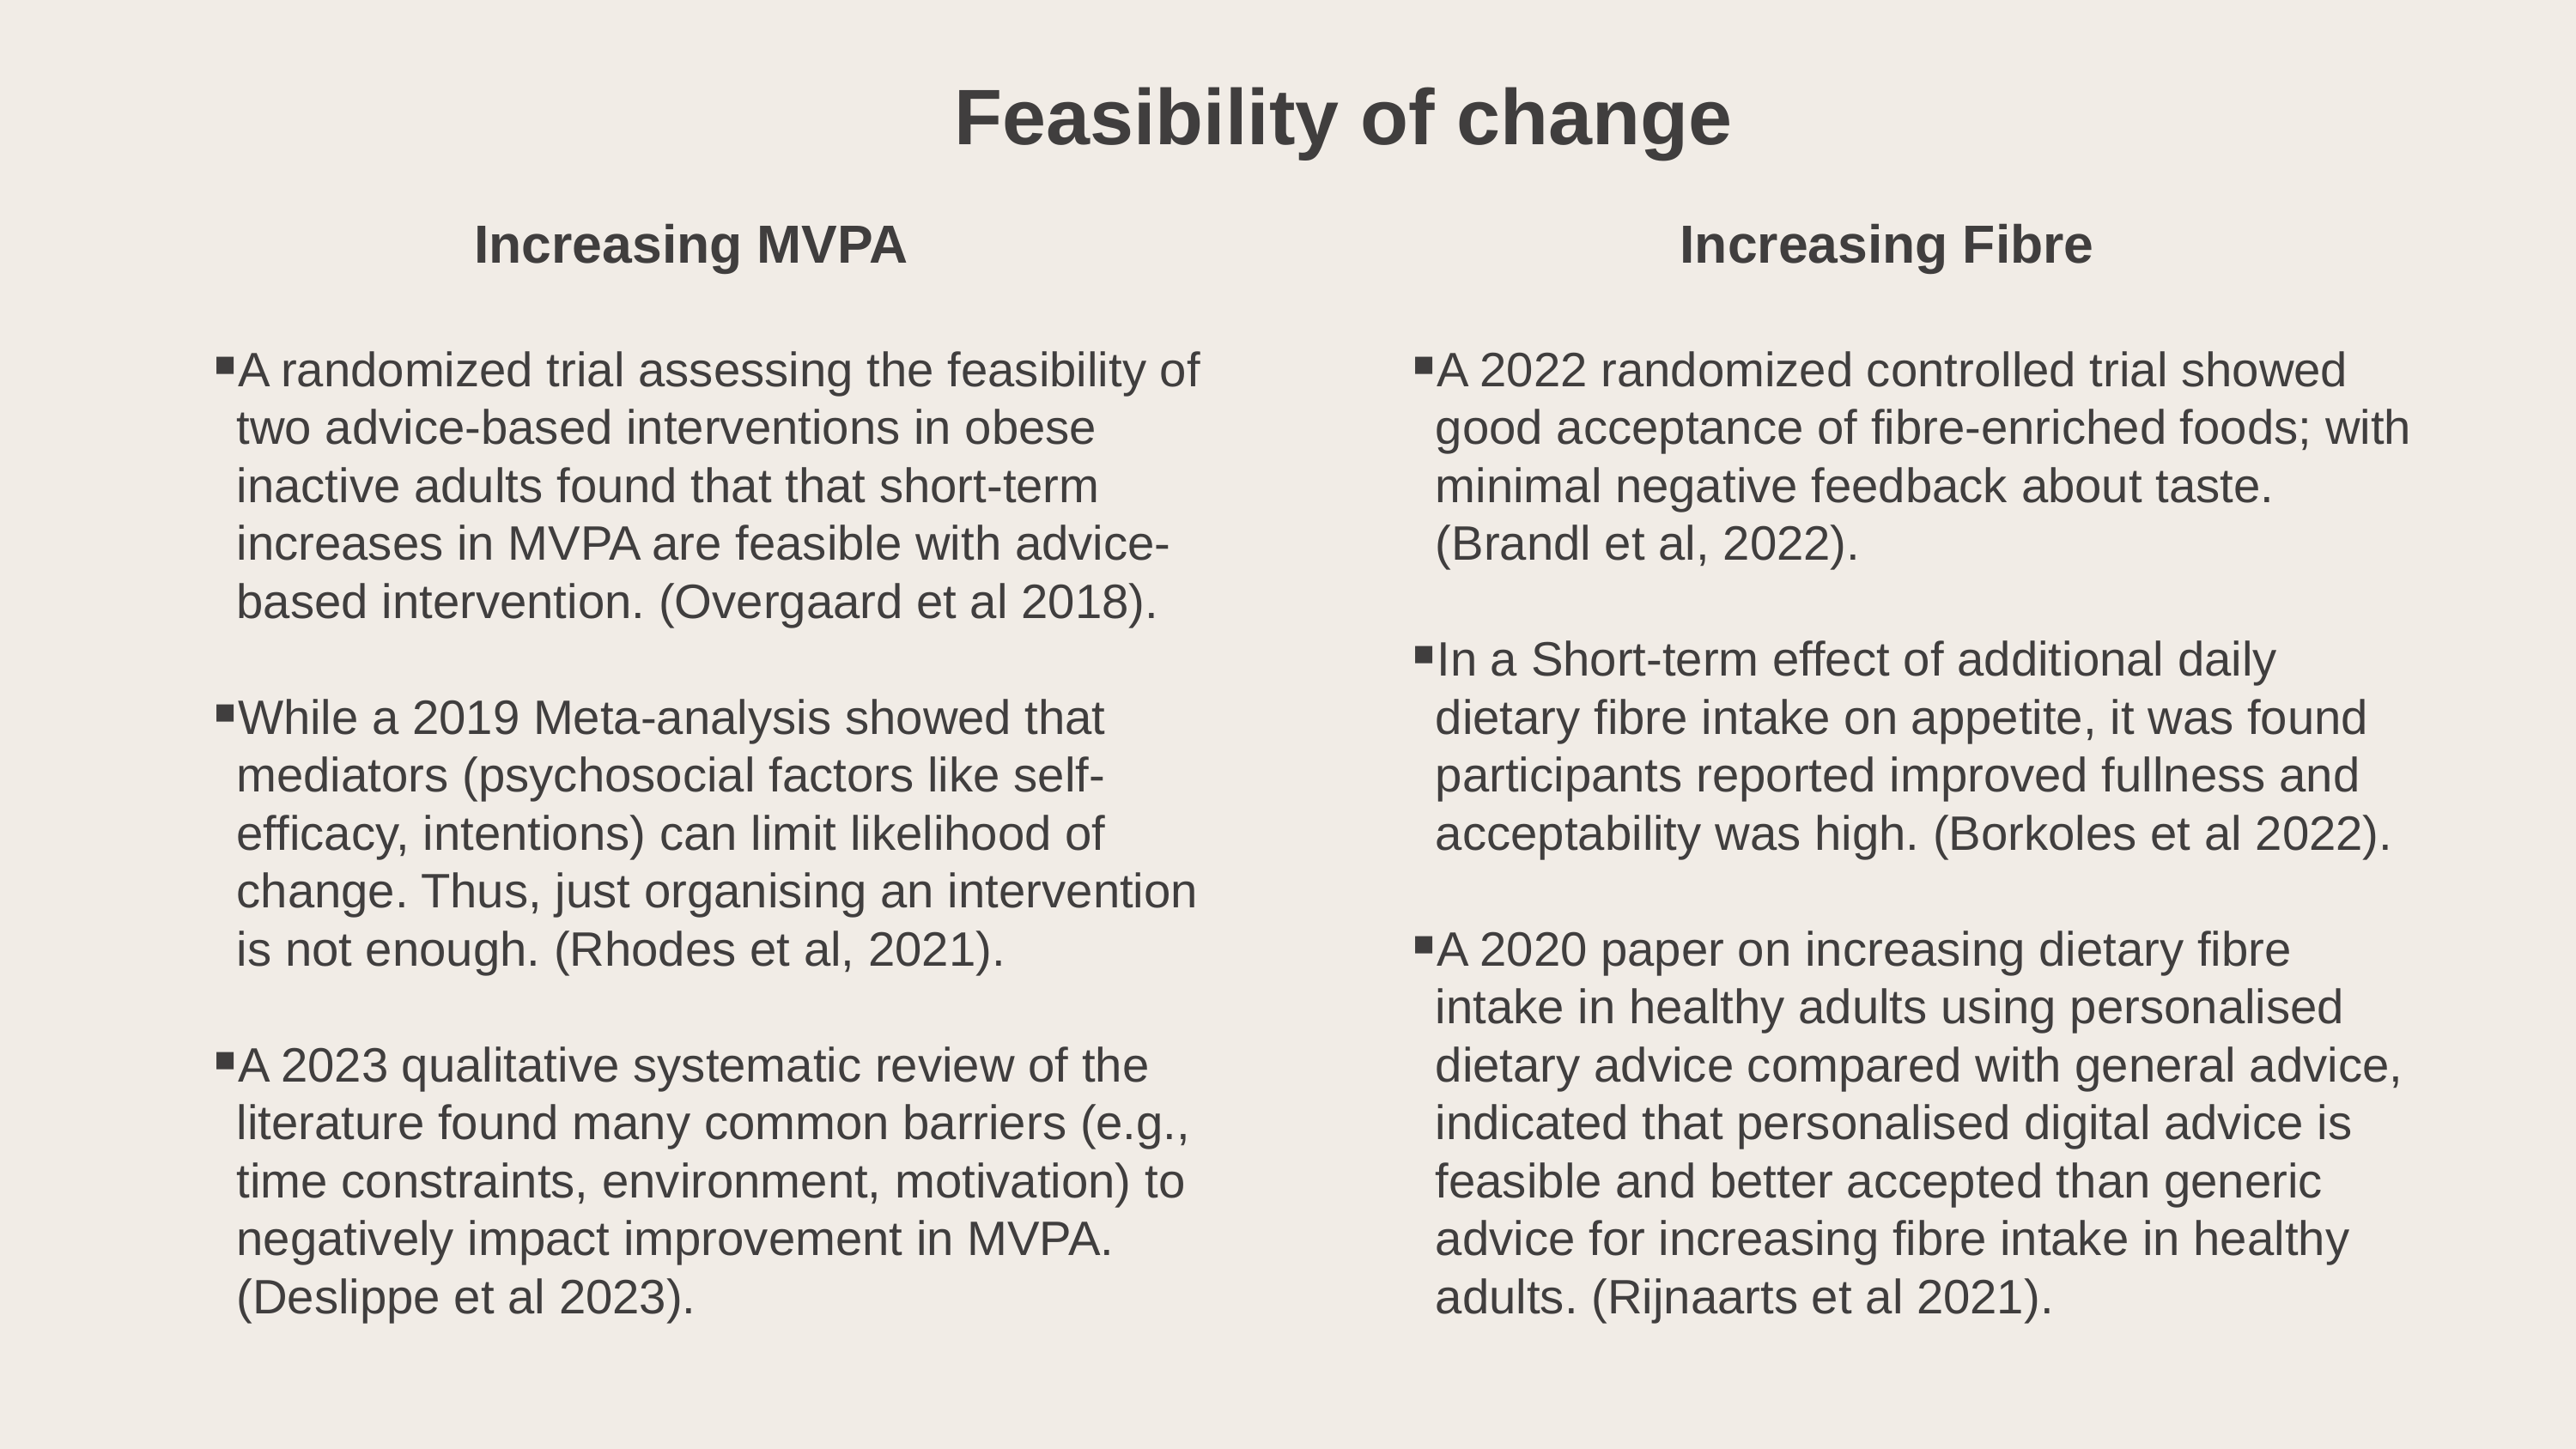

Feasibility of change
Increasing MVPA

A randomized trial assessing the feasibility of two advice-based interventions in obese inactive adults found that that short-term increases in MVPA are feasible with advice-based intervention. (Overgaard et al 2018).

While a 2019 Meta-analysis showed that mediators (psychosocial factors like self-efficacy, intentions) can limit likelihood of change. Thus, just organising an intervention is not enough. (Rhodes et al, 2021).

A 2023 qualitative systematic review of the literature found many common barriers (e.g., time constraints, environment, motivation) to negatively impact improvement in MVPA. (Deslippe et al 2023).
Increasing Fibre

A 2022 randomized controlled trial showed good acceptance of fibre-enriched foods; with minimal negative feedback about taste. (Brandl et al, 2022).

In a Short-term effect of additional daily dietary fibre intake on appetite, it was found participants reported improved fullness and acceptability was high. (Borkoles et al 2022).

A 2020 paper on increasing dietary fibre intake in healthy adults using personalised dietary advice compared with general advice, indicated that personalised digital advice is feasible and better accepted than generic advice for increasing fibre intake in healthy adults. (Rijnaarts et al 2021).